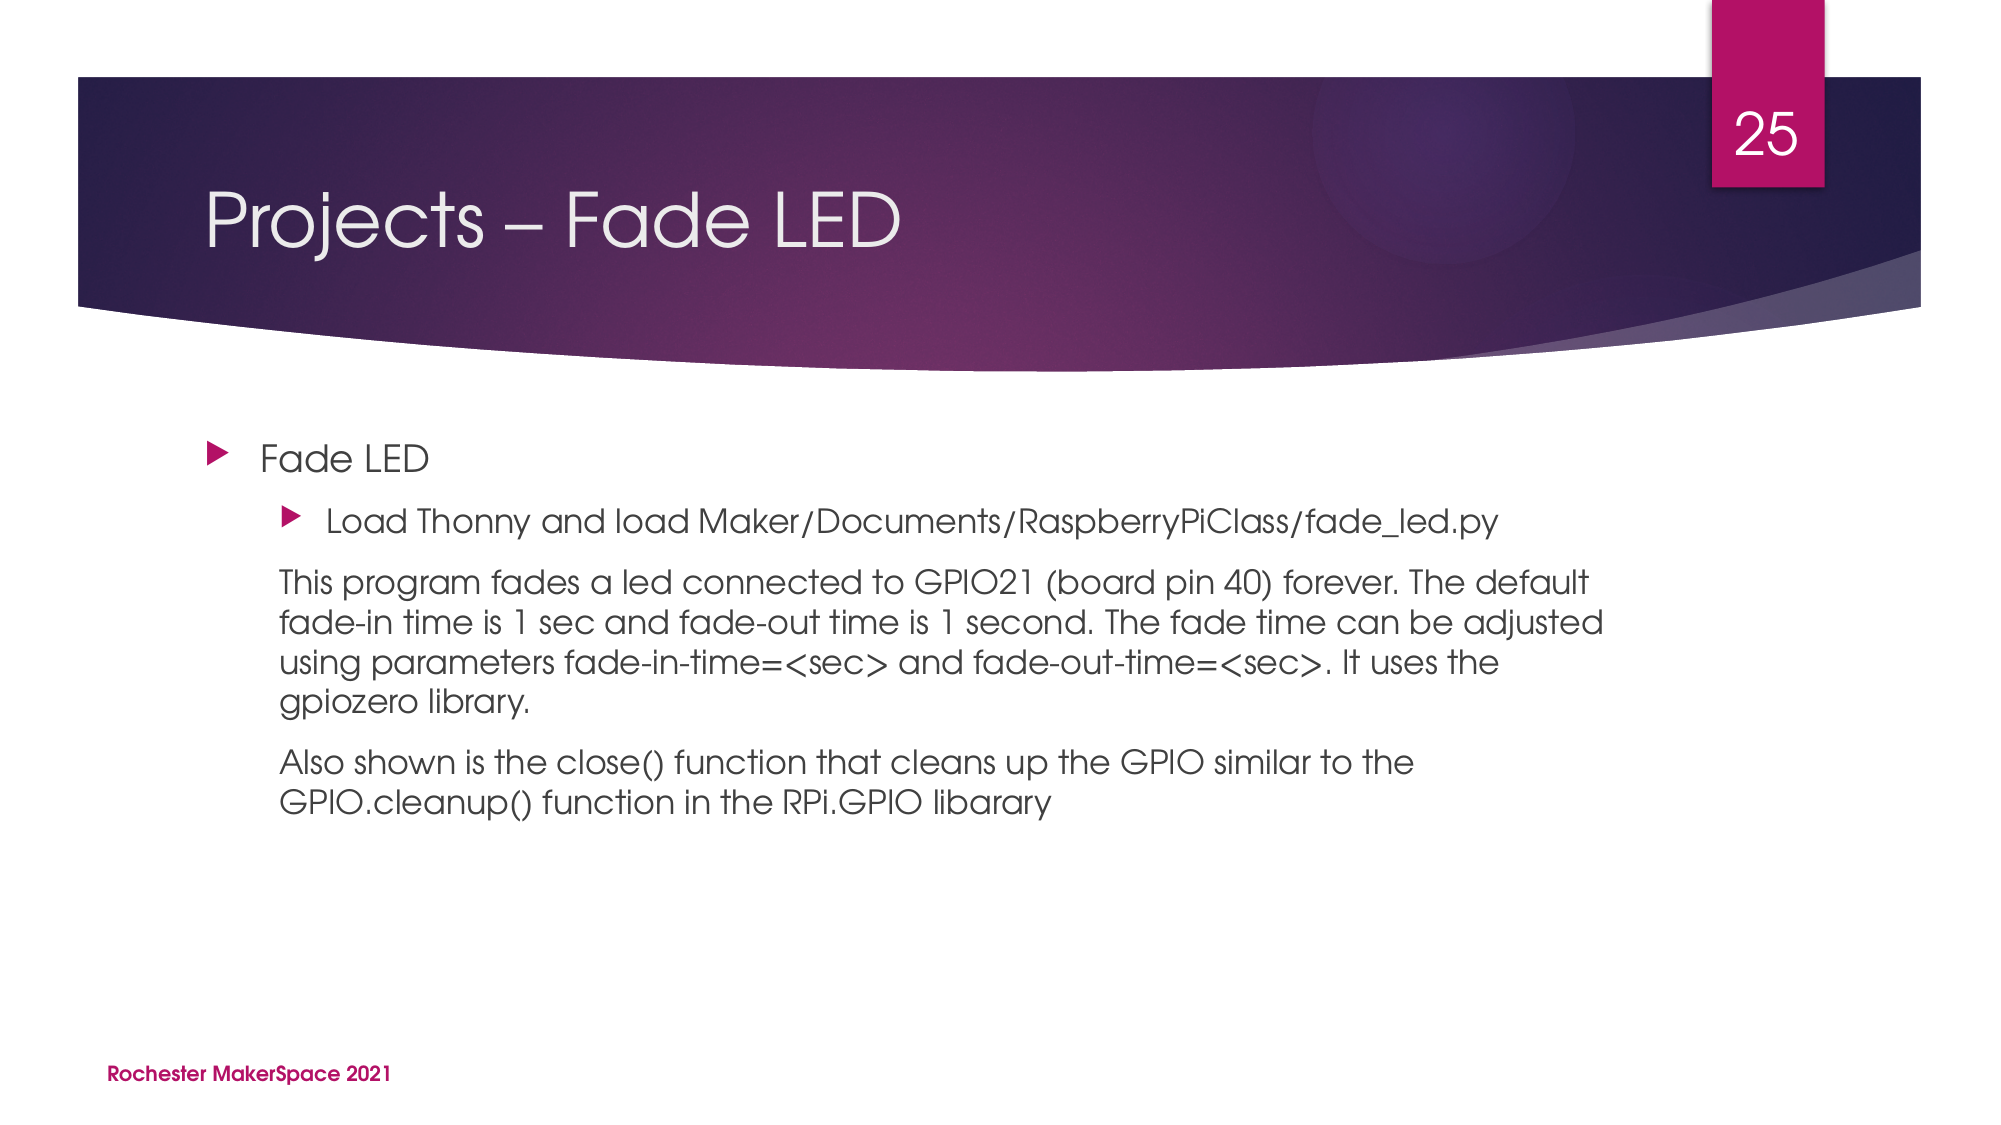

25
# Projects – Fade LED
Fade LED
Load Thonny and load Maker/Documents/RaspberryPiClass/fade_led.py
This program fades a led connected to GPIO21 (board pin 40) forever. The default fade-in time is 1 sec and fade-out time is 1 second. The fade time can be adjusted using parameters fade-in-time=<sec> and fade-out-time=<sec>. It uses the gpiozero library.
Also shown is the close() function that cleans up the GPIO similar to the GPIO.cleanup() function in the RPi.GPIO libarary

Rochester MakerSpace 2021